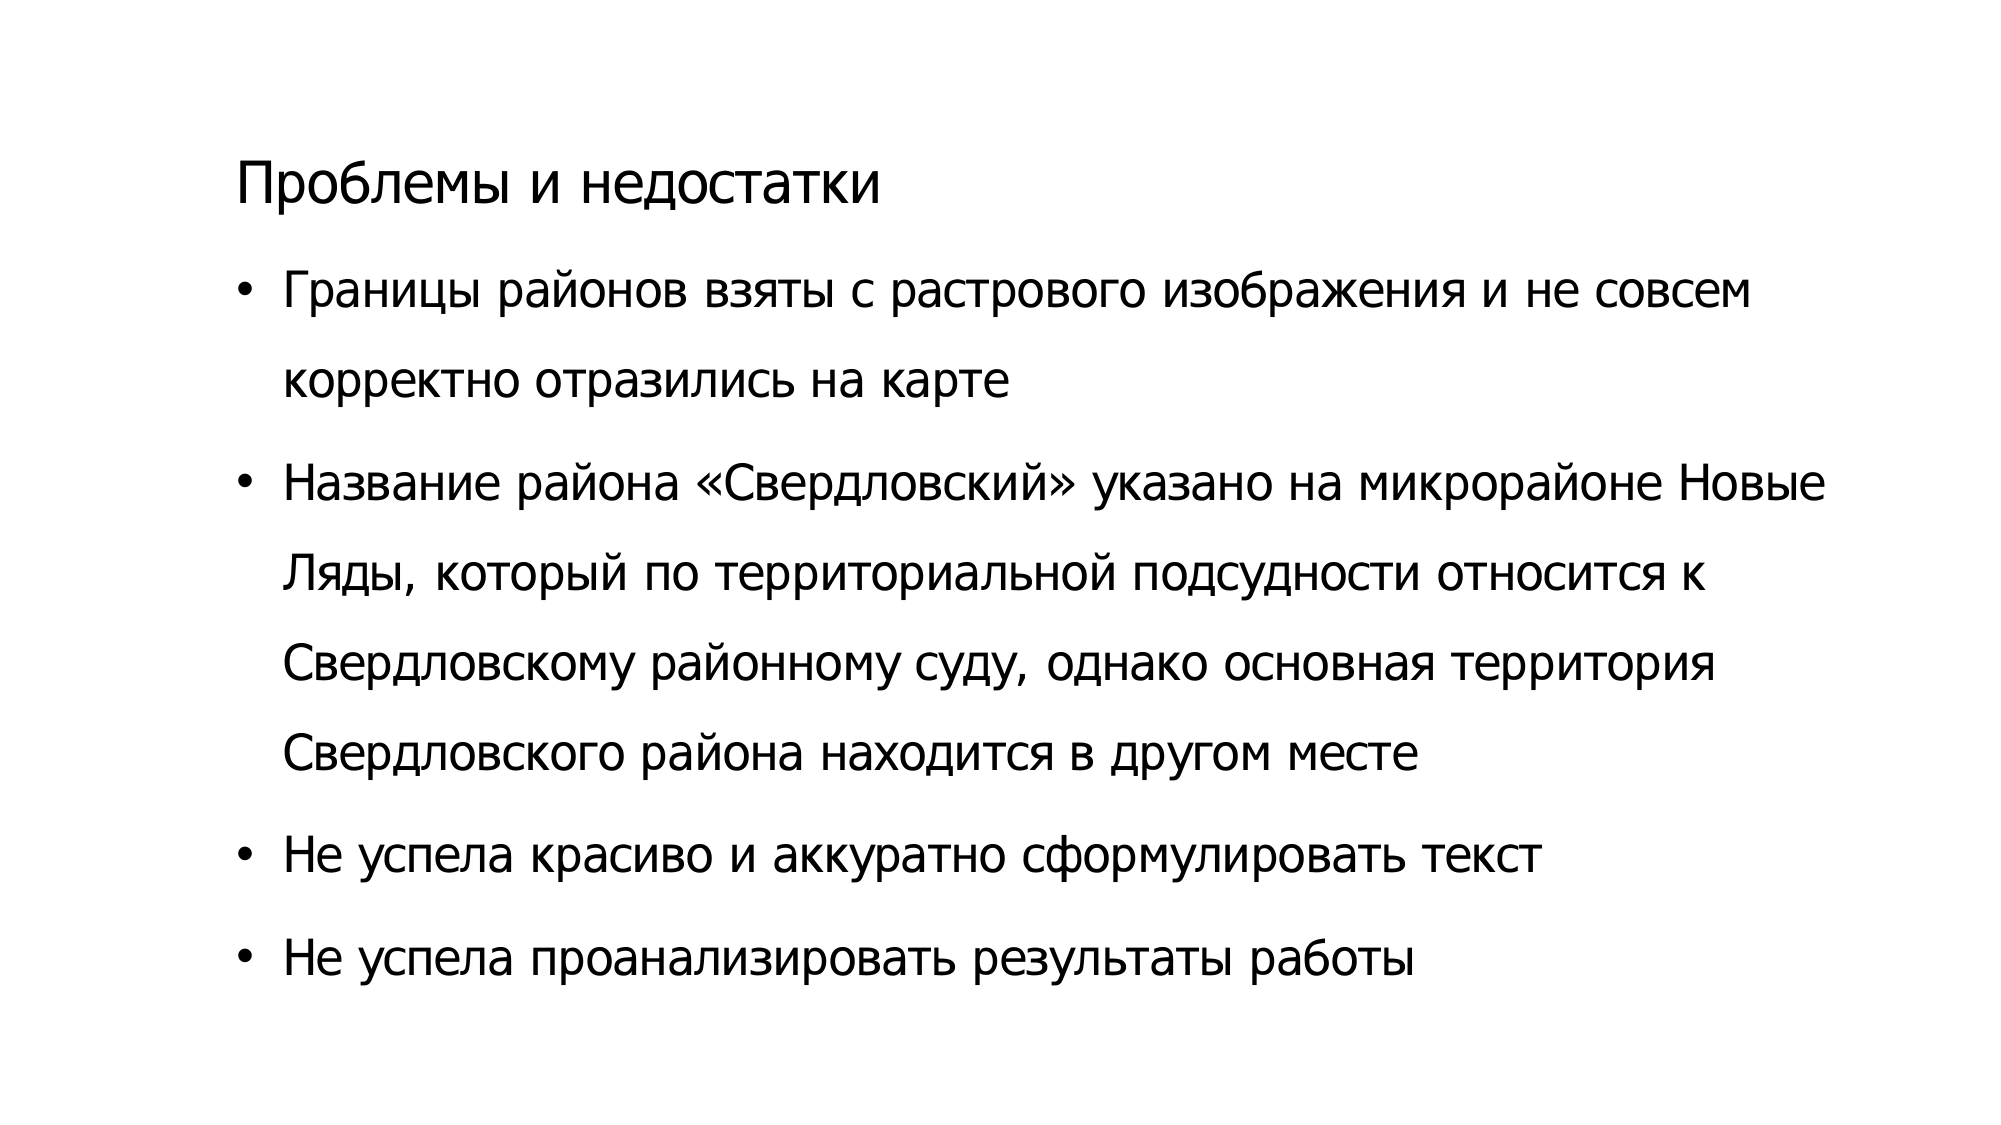

Проблемы и недостатки
Границы районов взяты с растрового изображения и не совсем корректно отразились на карте
Название района «Свердловский» указано на микрорайоне Новые Ляды, который по территориальной подсудности относится к Свердловскому районному суду, однако основная территория Свердловского района находится в другом месте
Не успела красиво и аккуратно сформулировать текст
Не успела проанализировать результаты работы